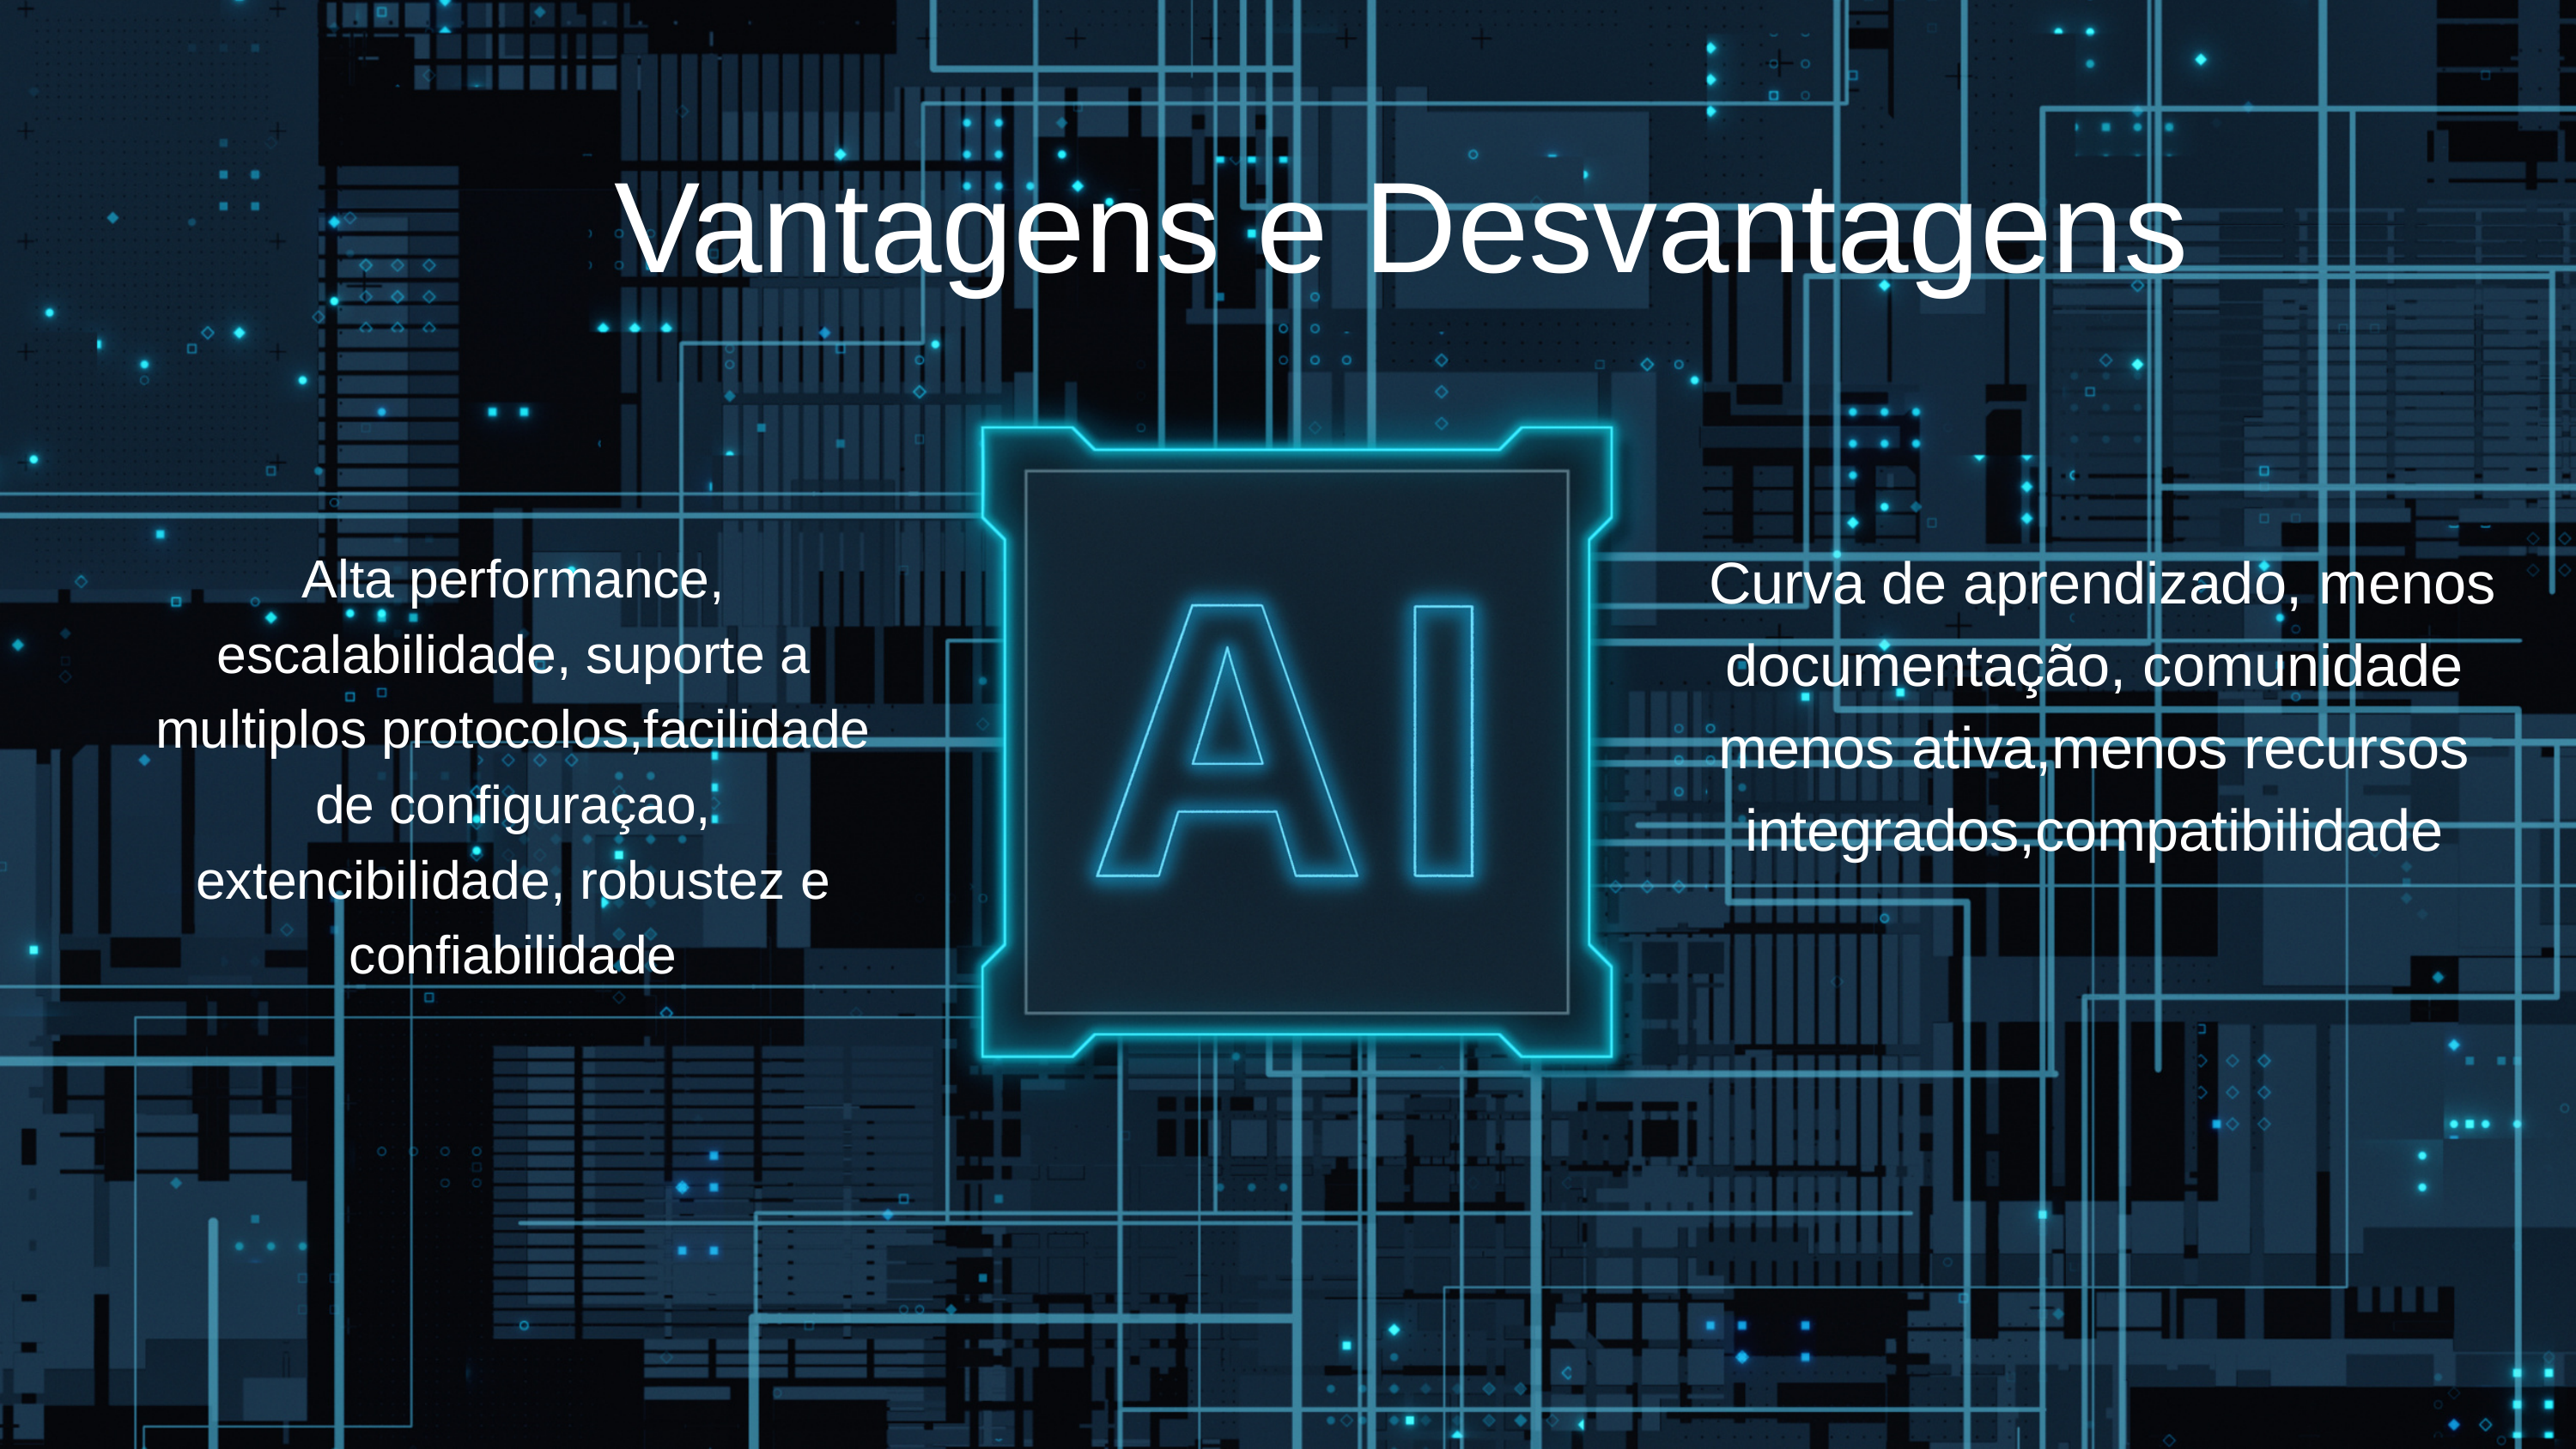

Vantagens e Desvantagens
Alta performance, escalabilidade, suporte a multiplos protocolos,facilidade de configuraçao, extencibilidade, robustez e confiabilidade
 Curva de aprendizado, menos documentação, comunidade menos ativa,menos recursos integrados,compatibilidade